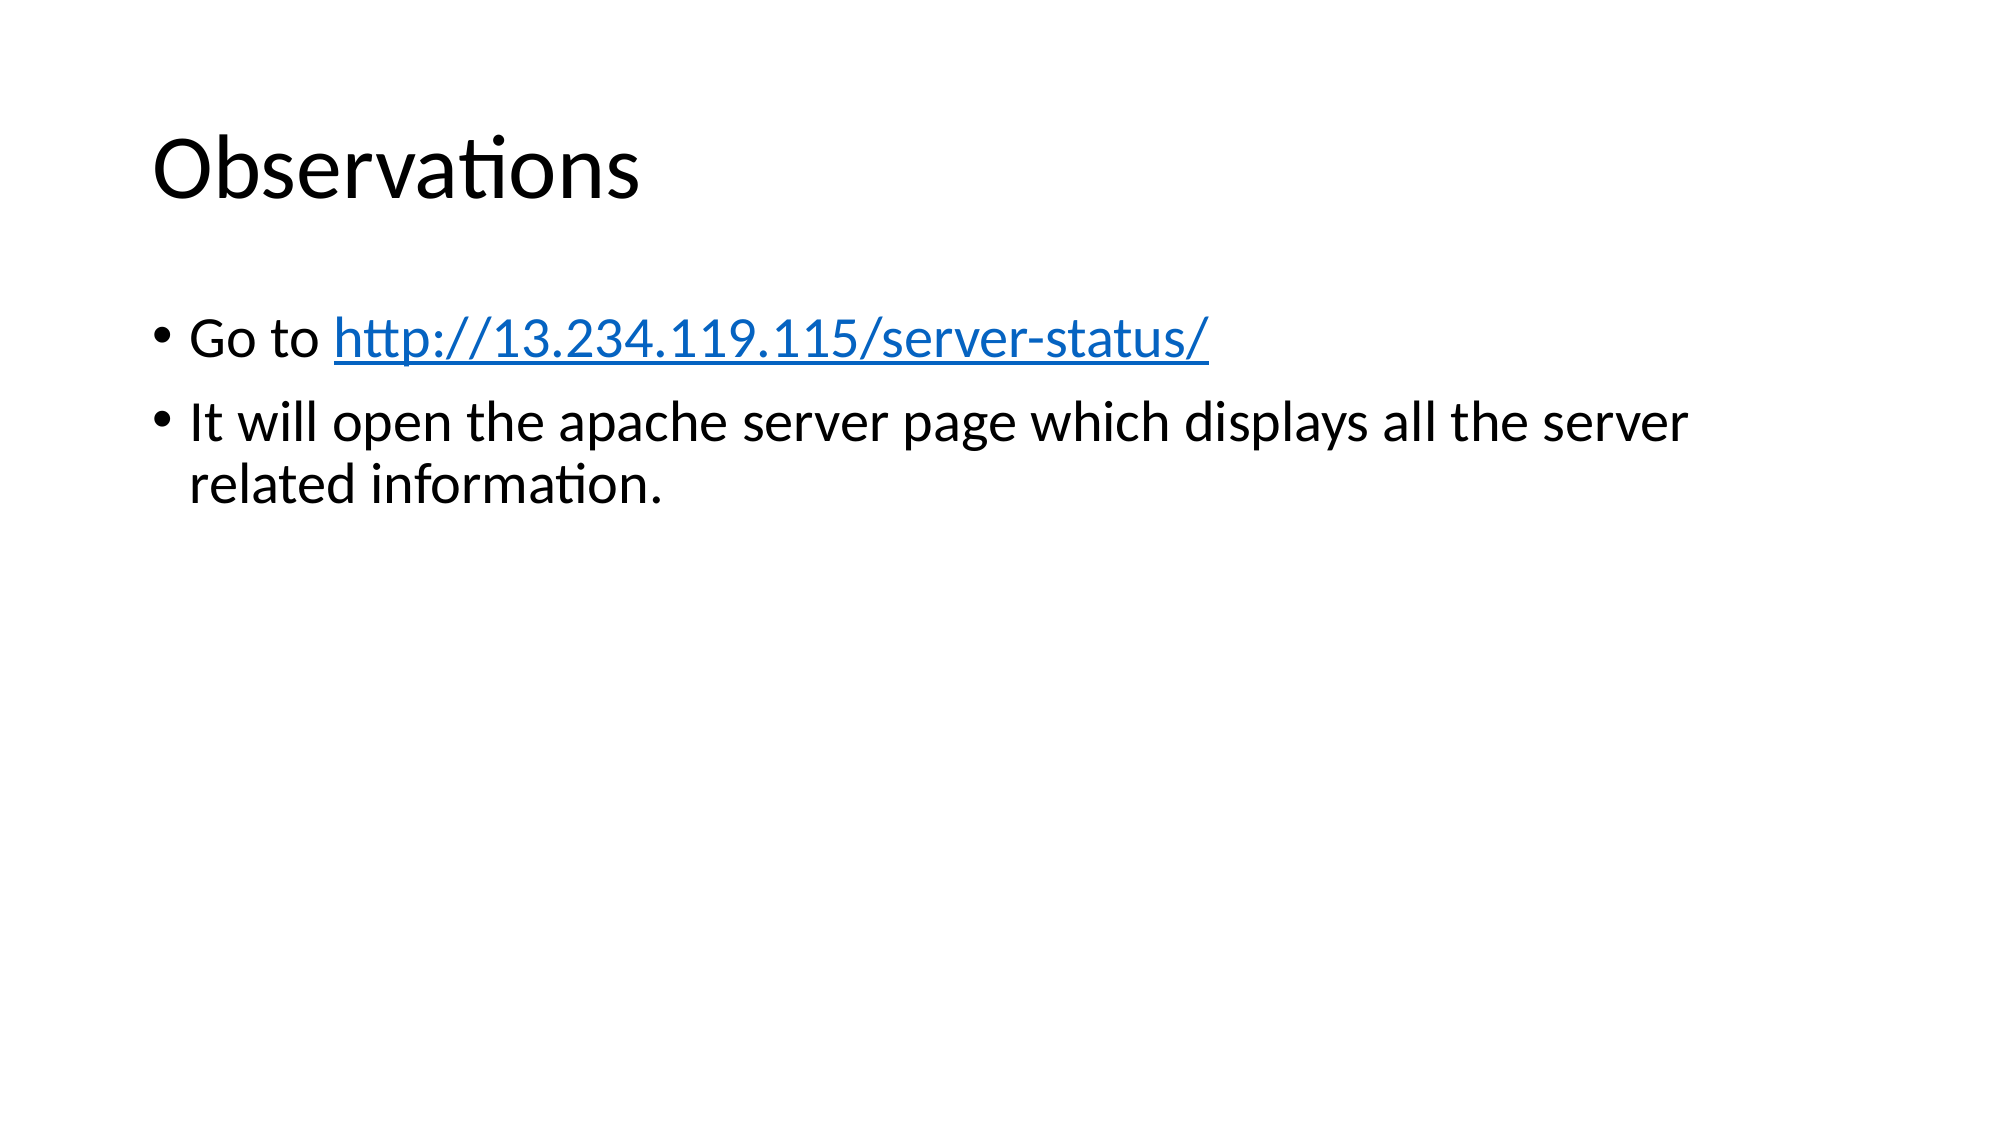

# Observations
Go to http://13.234.119.115/server-status/
It will open the apache server page which displays all the server related information.